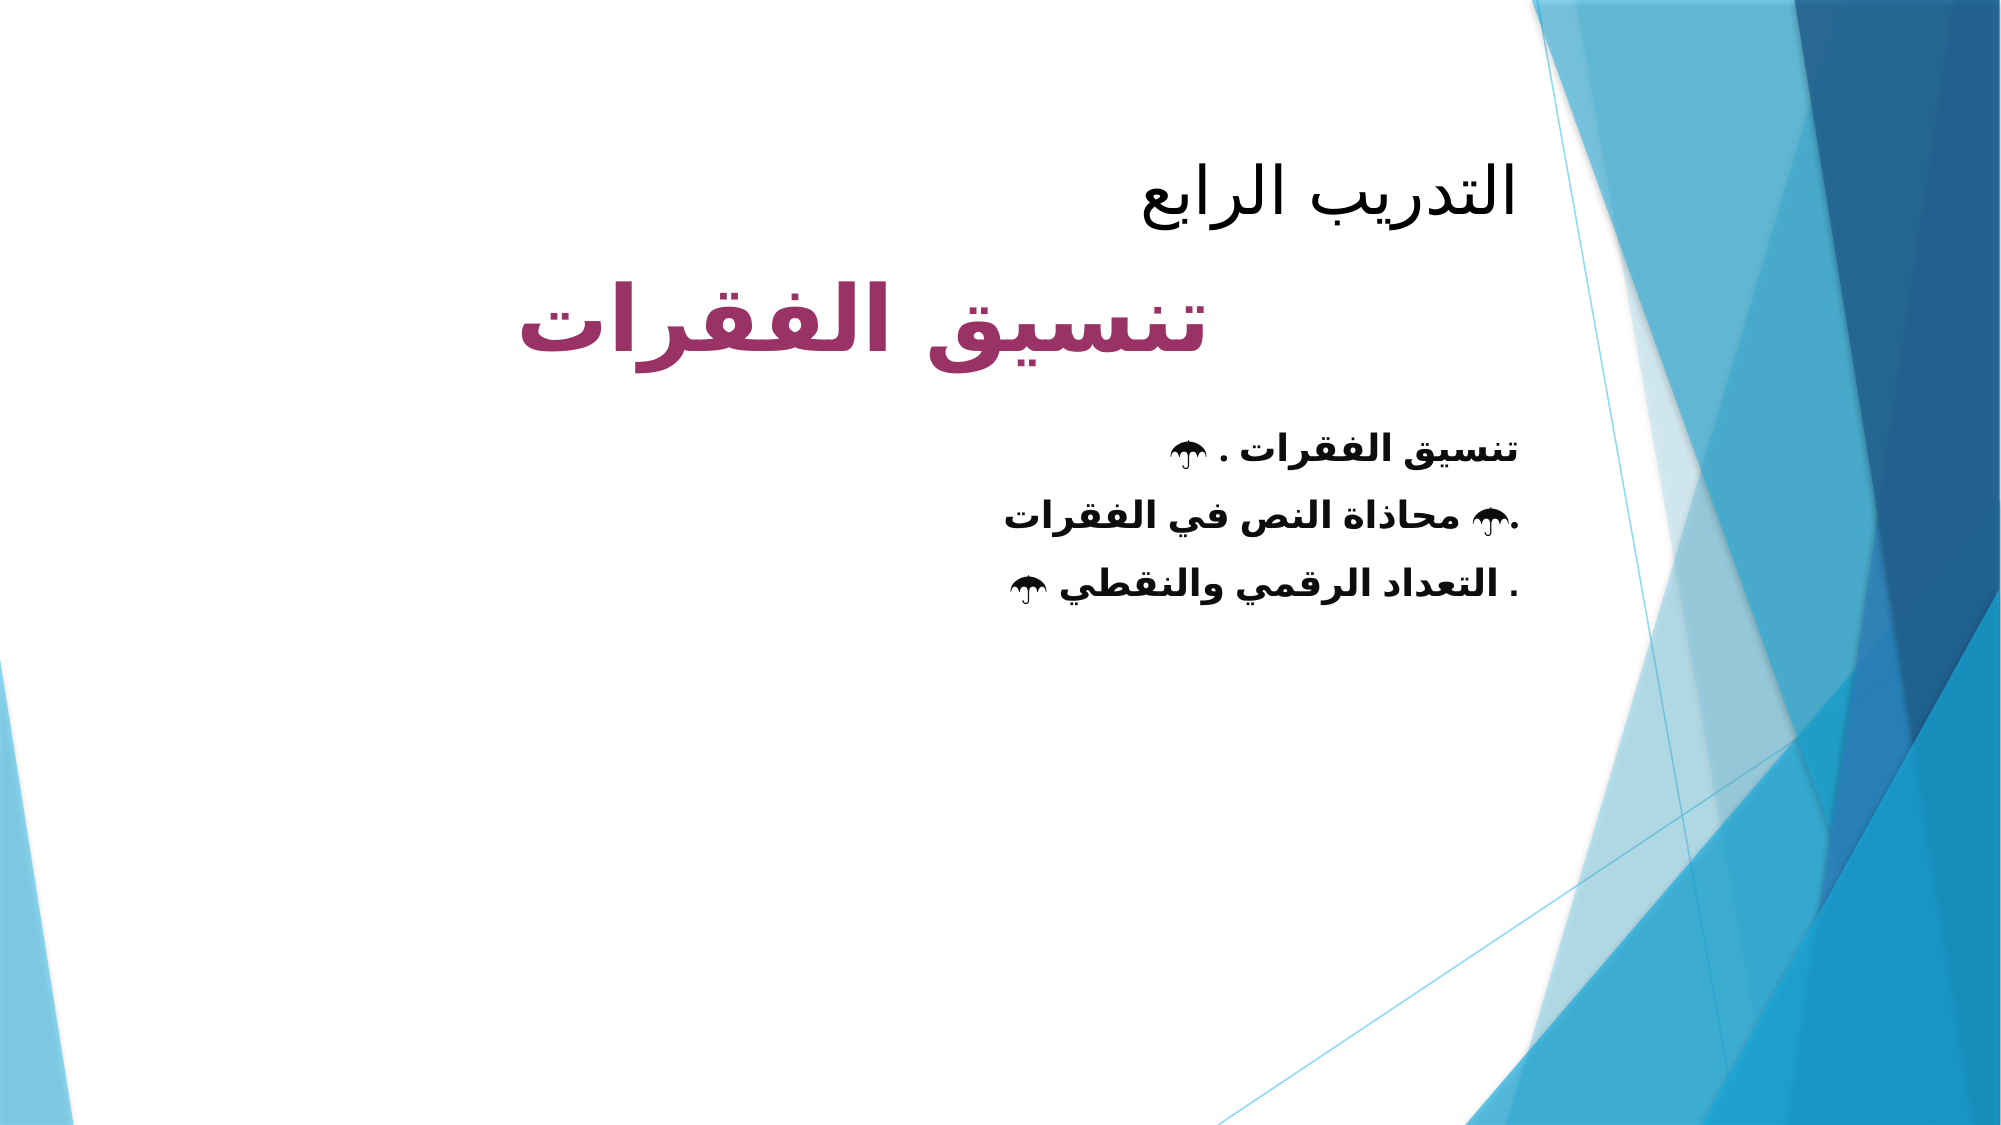

التدريب الرابع
تنسيق الفقرات

☂ تنسيق الفقرات .
☂ محاذاة النص في الفقرات.
☂ التعداد الرقمي والنقطي .